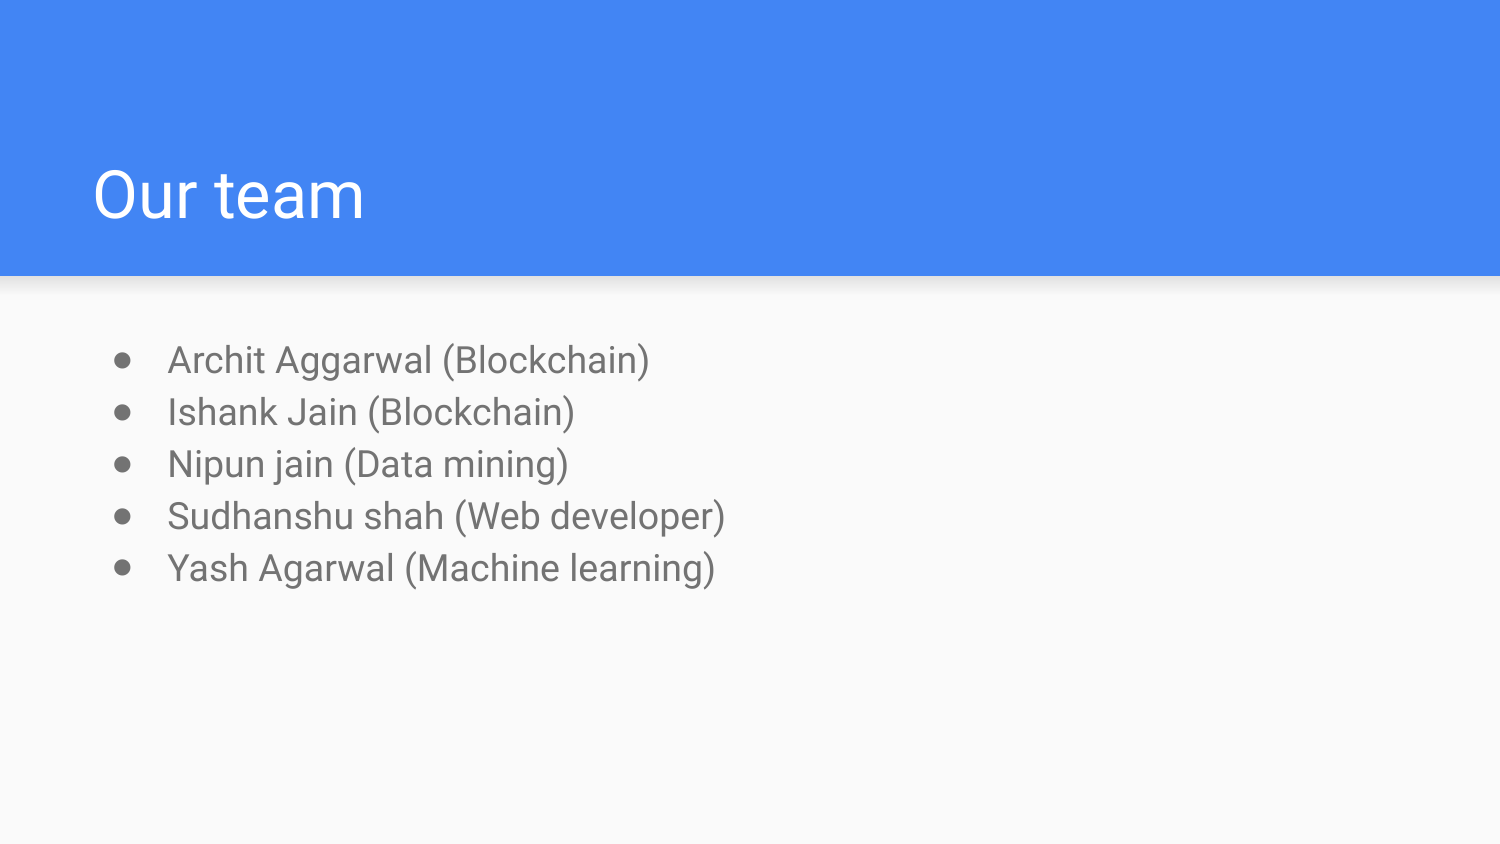

# Our team
Archit Aggarwal (Blockchain)
Ishank Jain (Blockchain)
Nipun jain (Data mining)
Sudhanshu shah (Web developer)
Yash Agarwal (Machine learning)